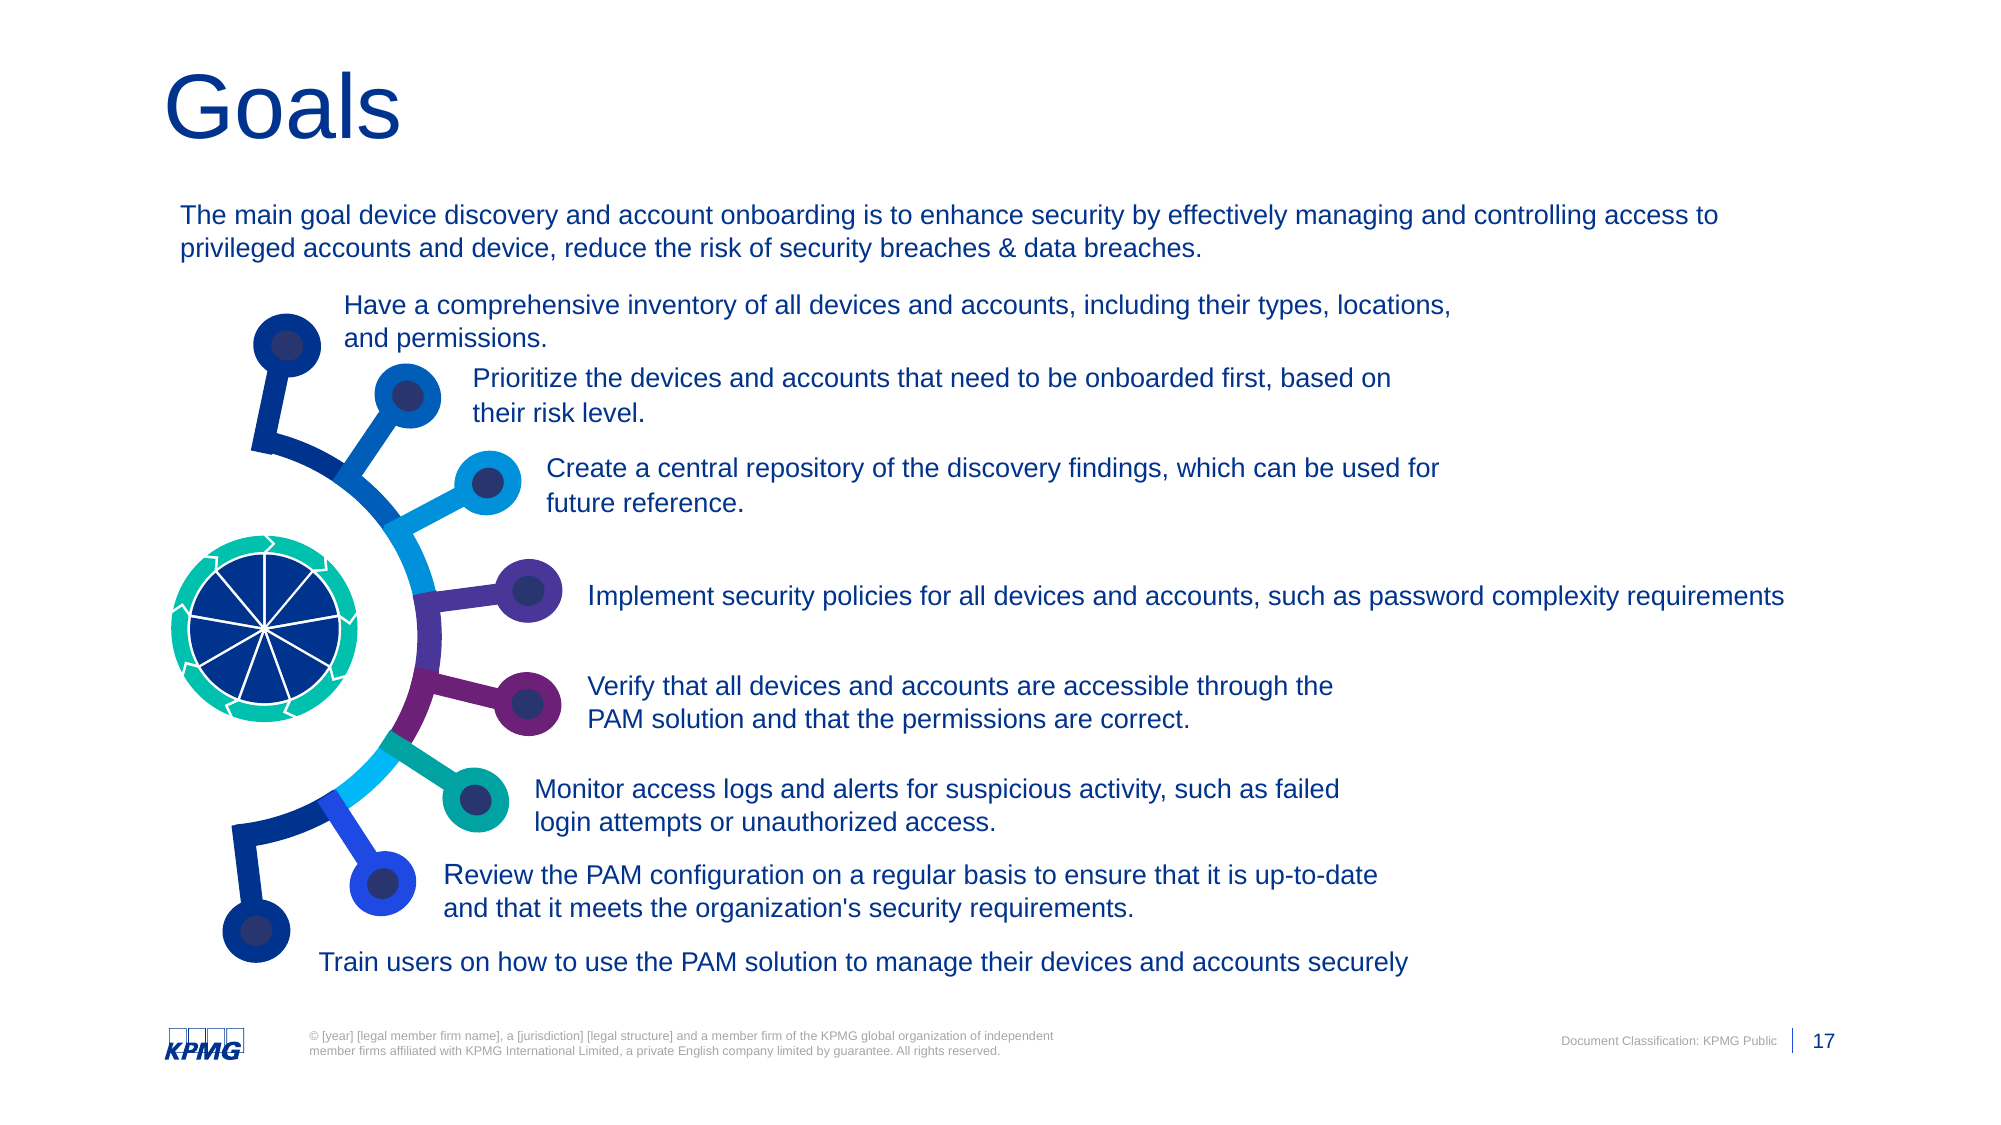

# Goals
The main goal device discovery and account onboarding is to enhance security by effectively managing and controlling access to privileged accounts and device, reduce the risk of security breaches & data breaches.
Have a comprehensive inventory of all devices and accounts, including their types, locations, and permissions.

Prioritize the devices and accounts that need to be onboarded first, based on their risk level.

Create a central repository of the discovery findings, which can be used for future reference.

Implement security policies for all devices and accounts, such as password complexity requirements

Verify that all devices and accounts are accessible through the PAM solution and that the permissions are correct.

Monitor access logs and alerts for suspicious activity, such as failed login attempts or unauthorized access.

Review the PAM configuration on a regular basis to ensure that it is up-to-date
and that it meets the organization's security requirements.

Train users on how to use the PAM solution to manage their devices and accounts securely